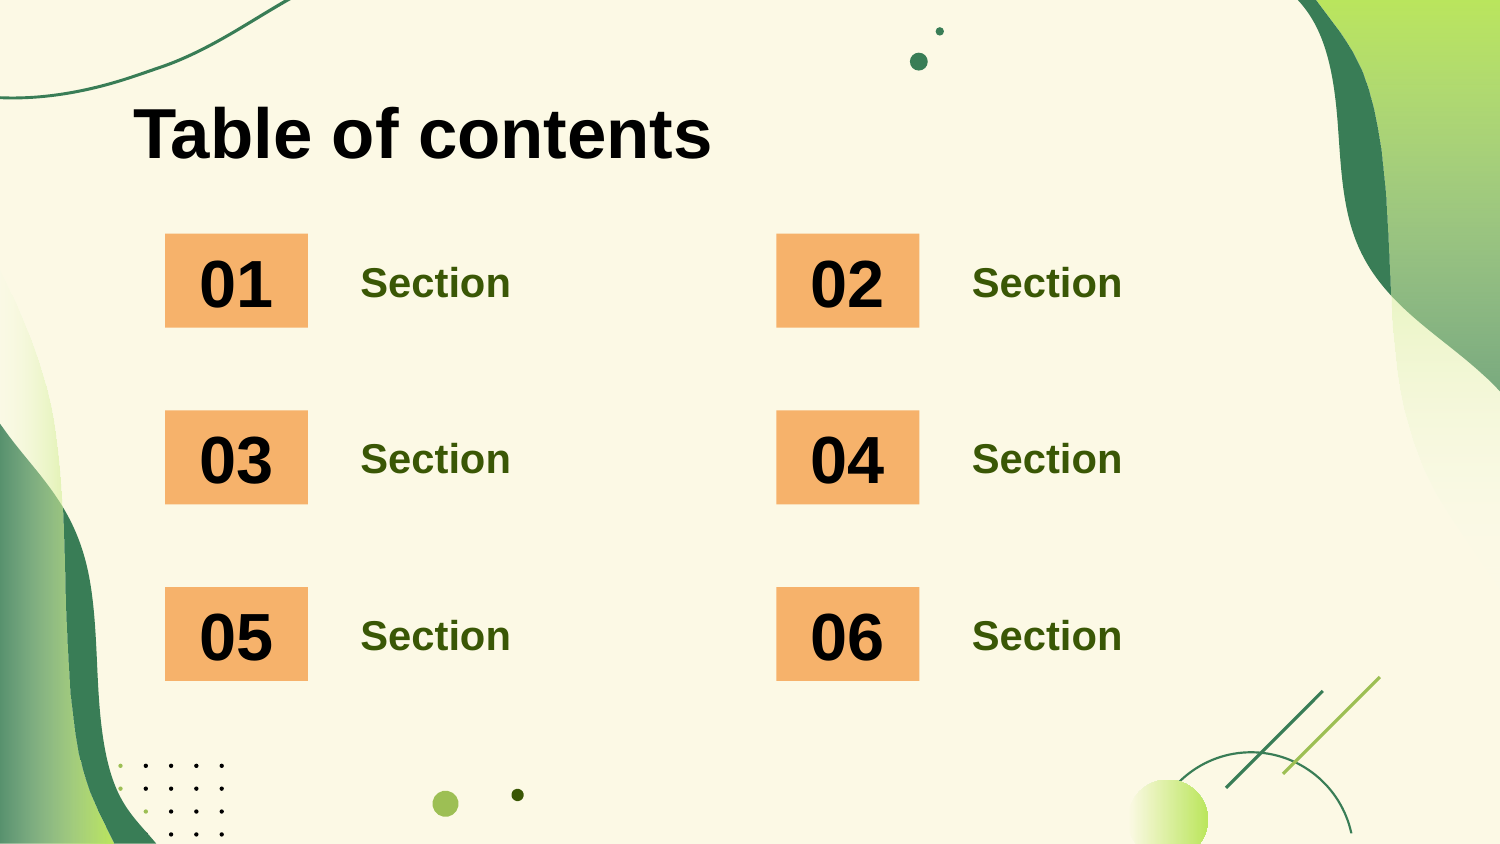

# Table of contents

01
02
Section
Section
03
04
Section
Section
05
06
Section
Section